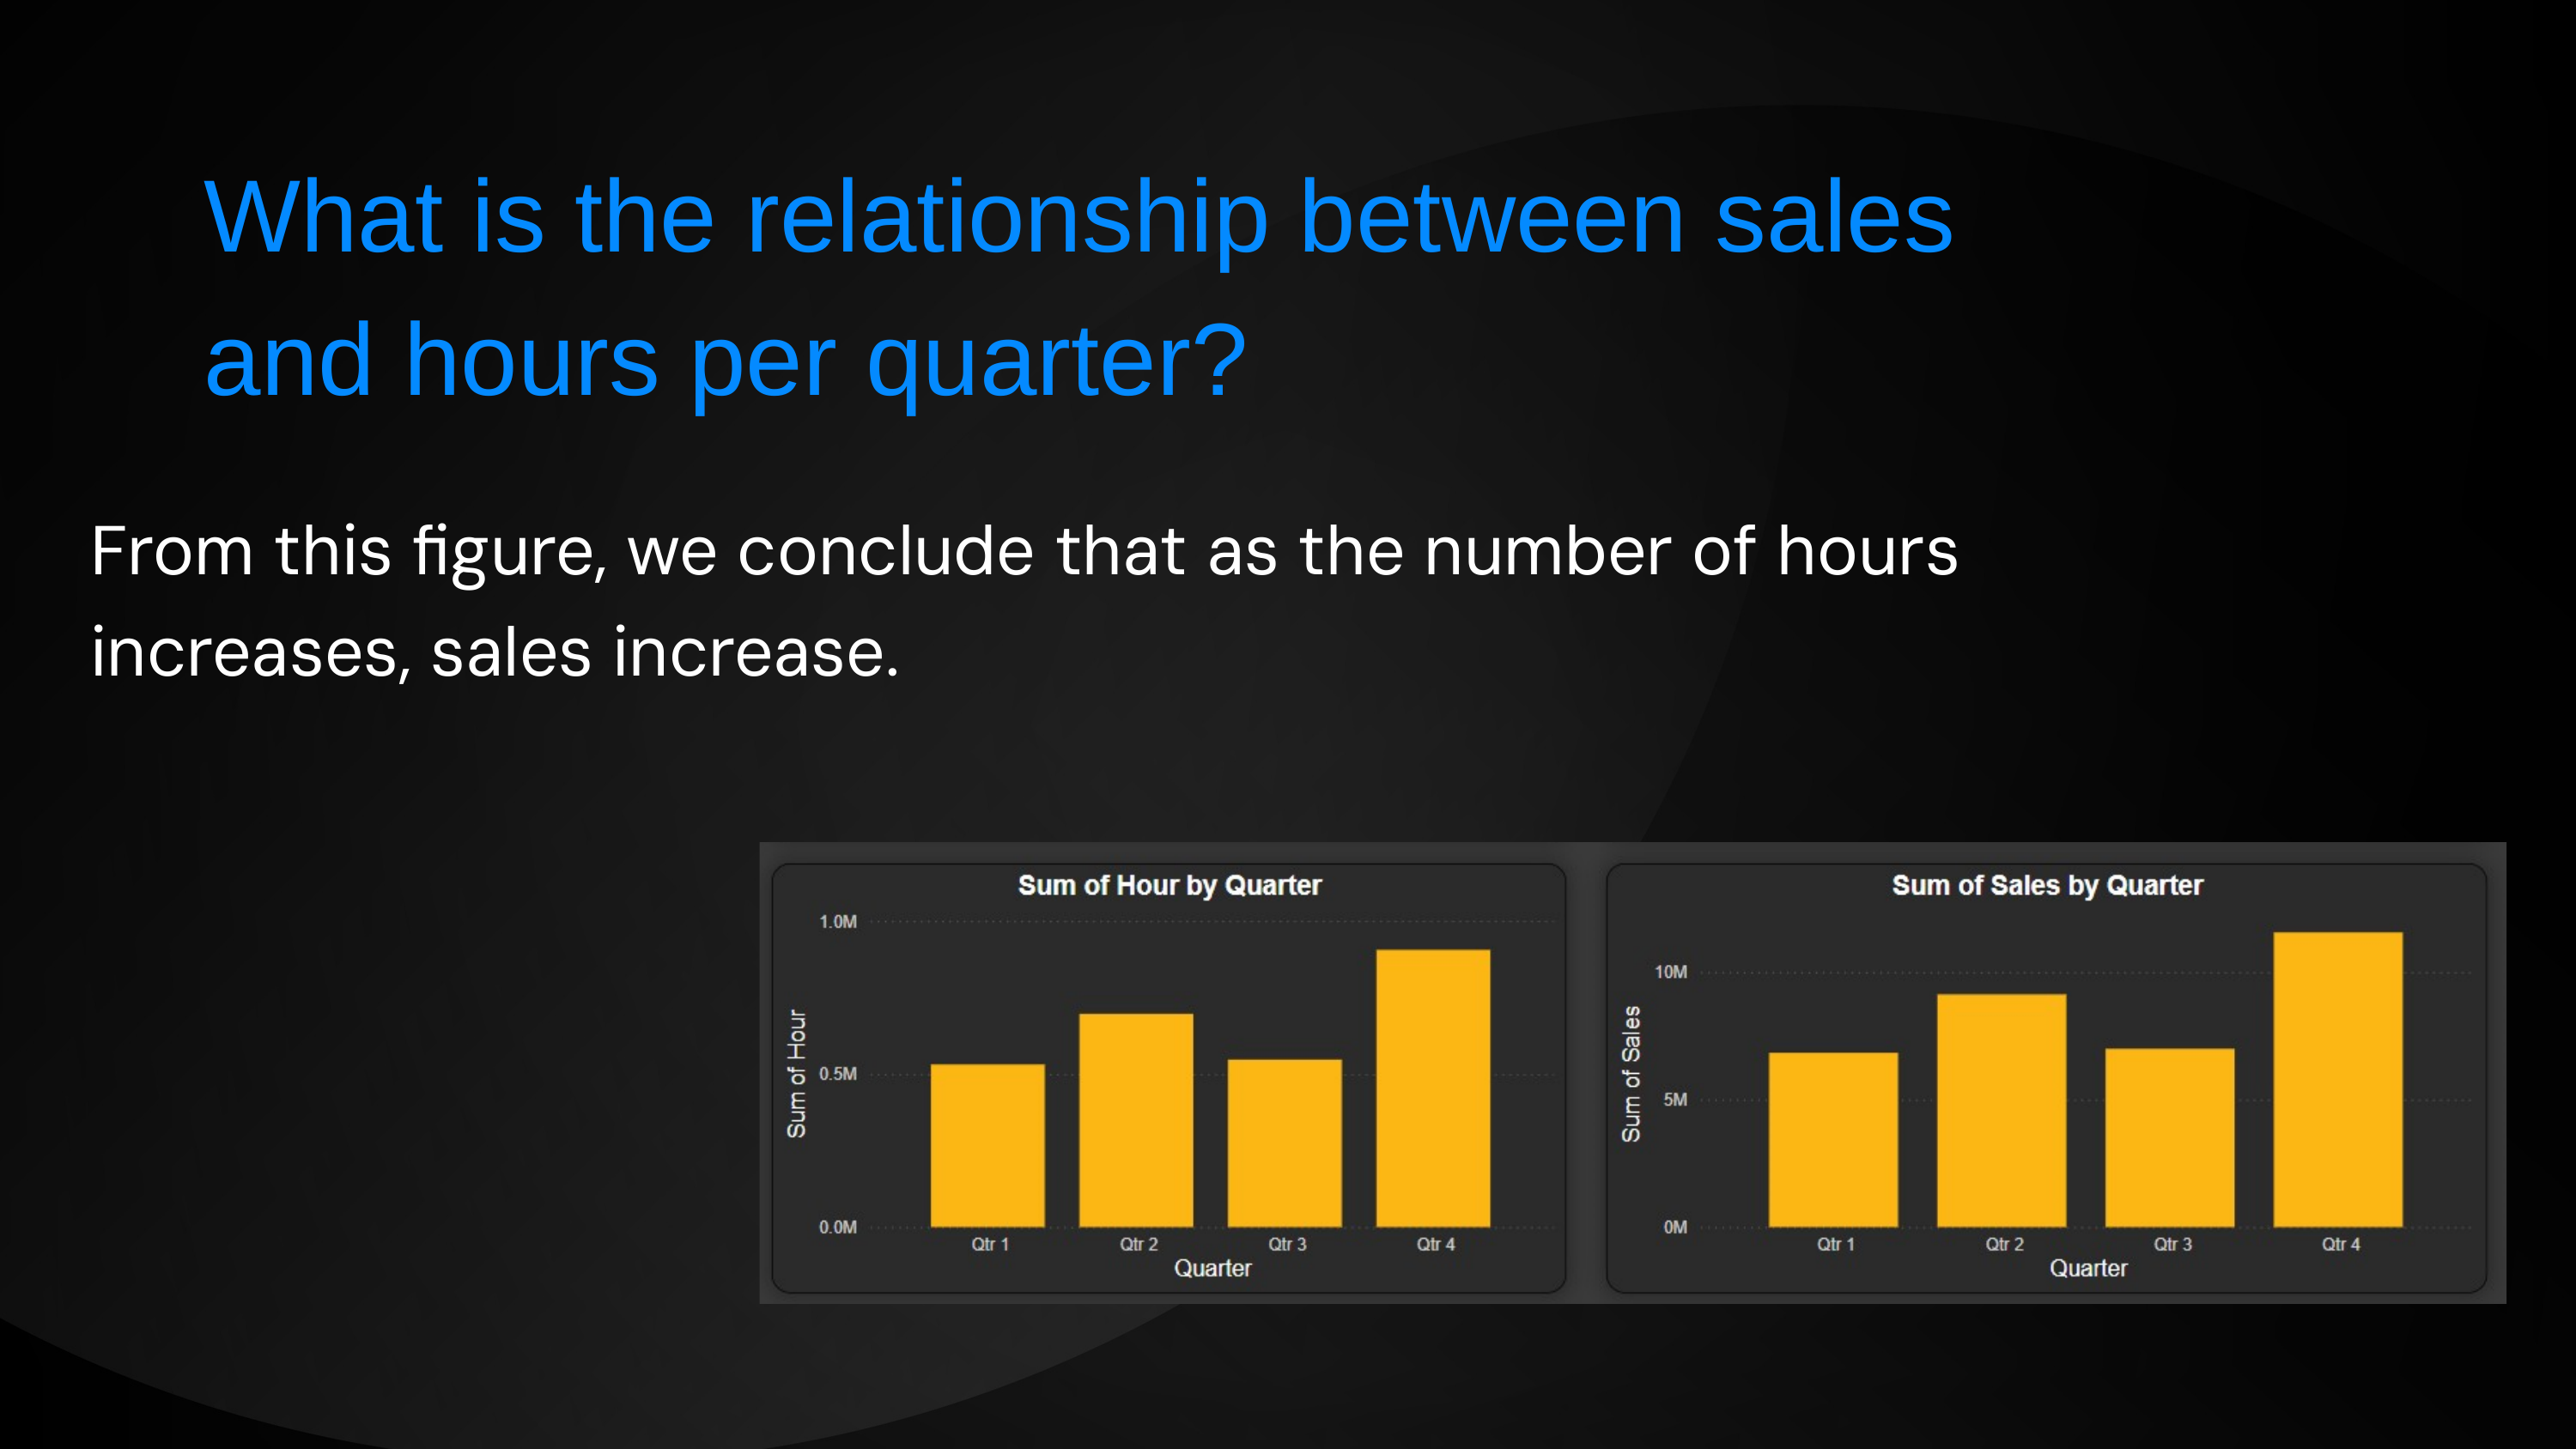

What is the relationship between sales and hours per quarter?
From this figure, we conclude that as the number of hours increases, sales increase.